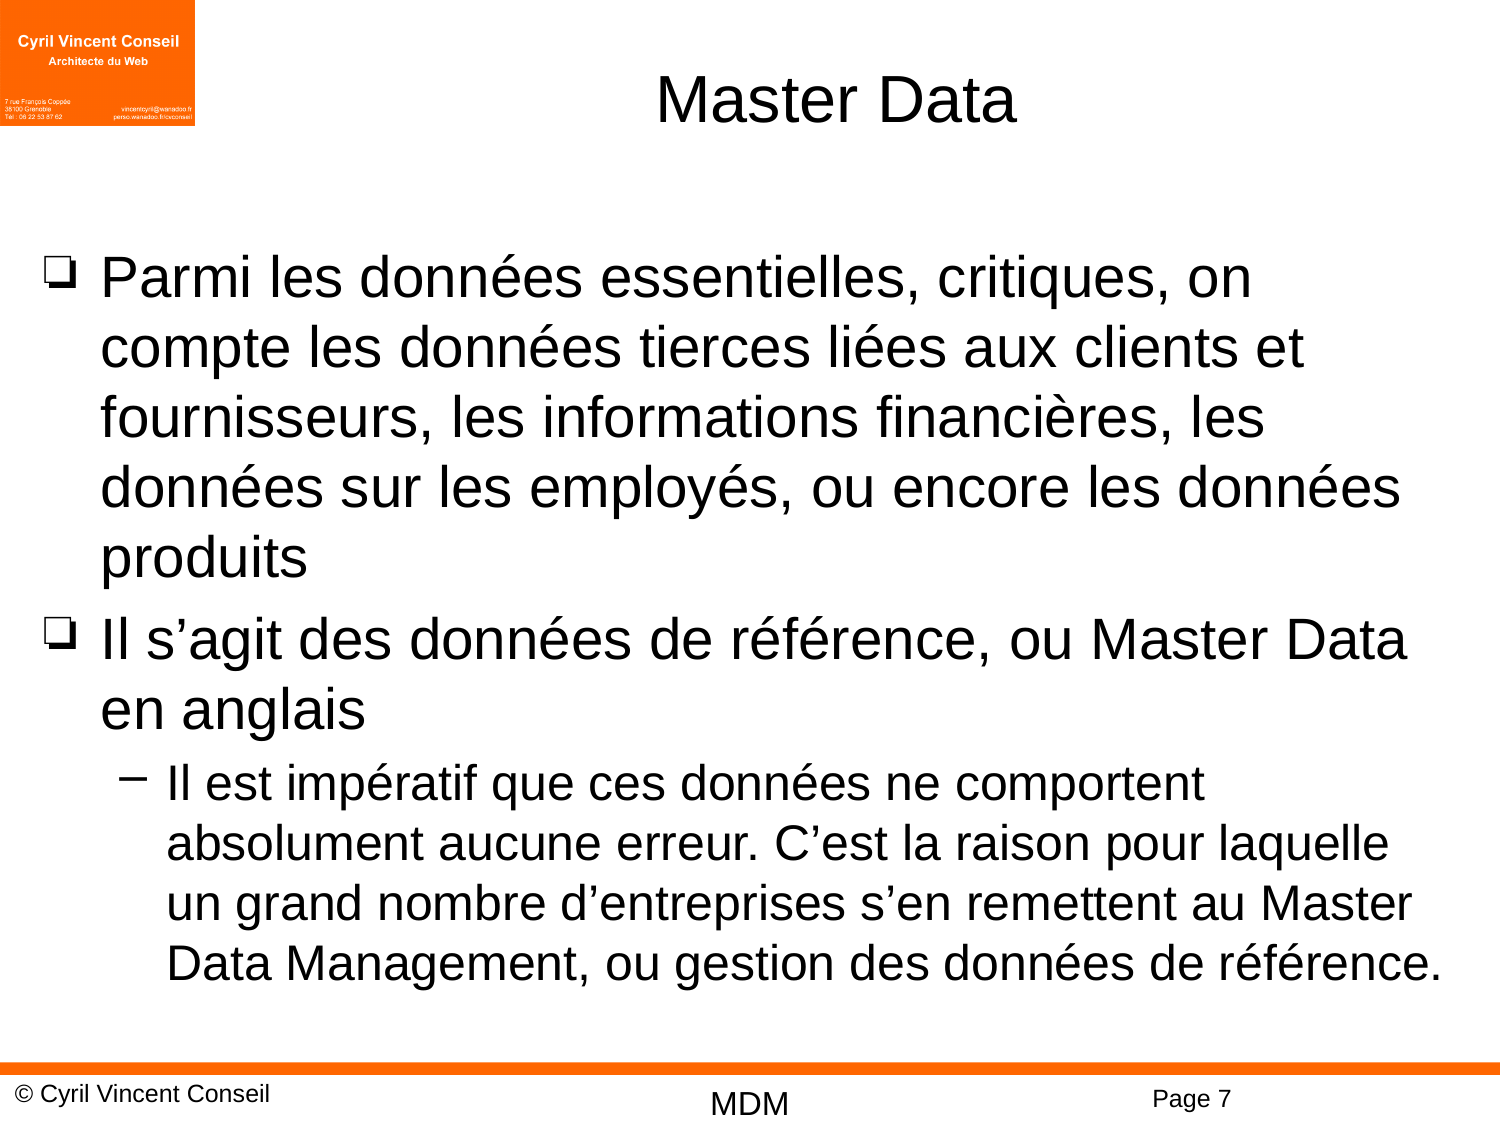

# Master Data
Parmi les données essentielles, critiques, on compte les données tierces liées aux clients et fournisseurs, les informations financières, les données sur les employés, ou encore les données produits
Il s’agit des données de référence, ou Master Data en anglais
Il est impératif que ces données ne comportent absolument aucune erreur. C’est la raison pour laquelle un grand nombre d’entreprises s’en remettent au Master Data Management, ou gestion des données de référence.